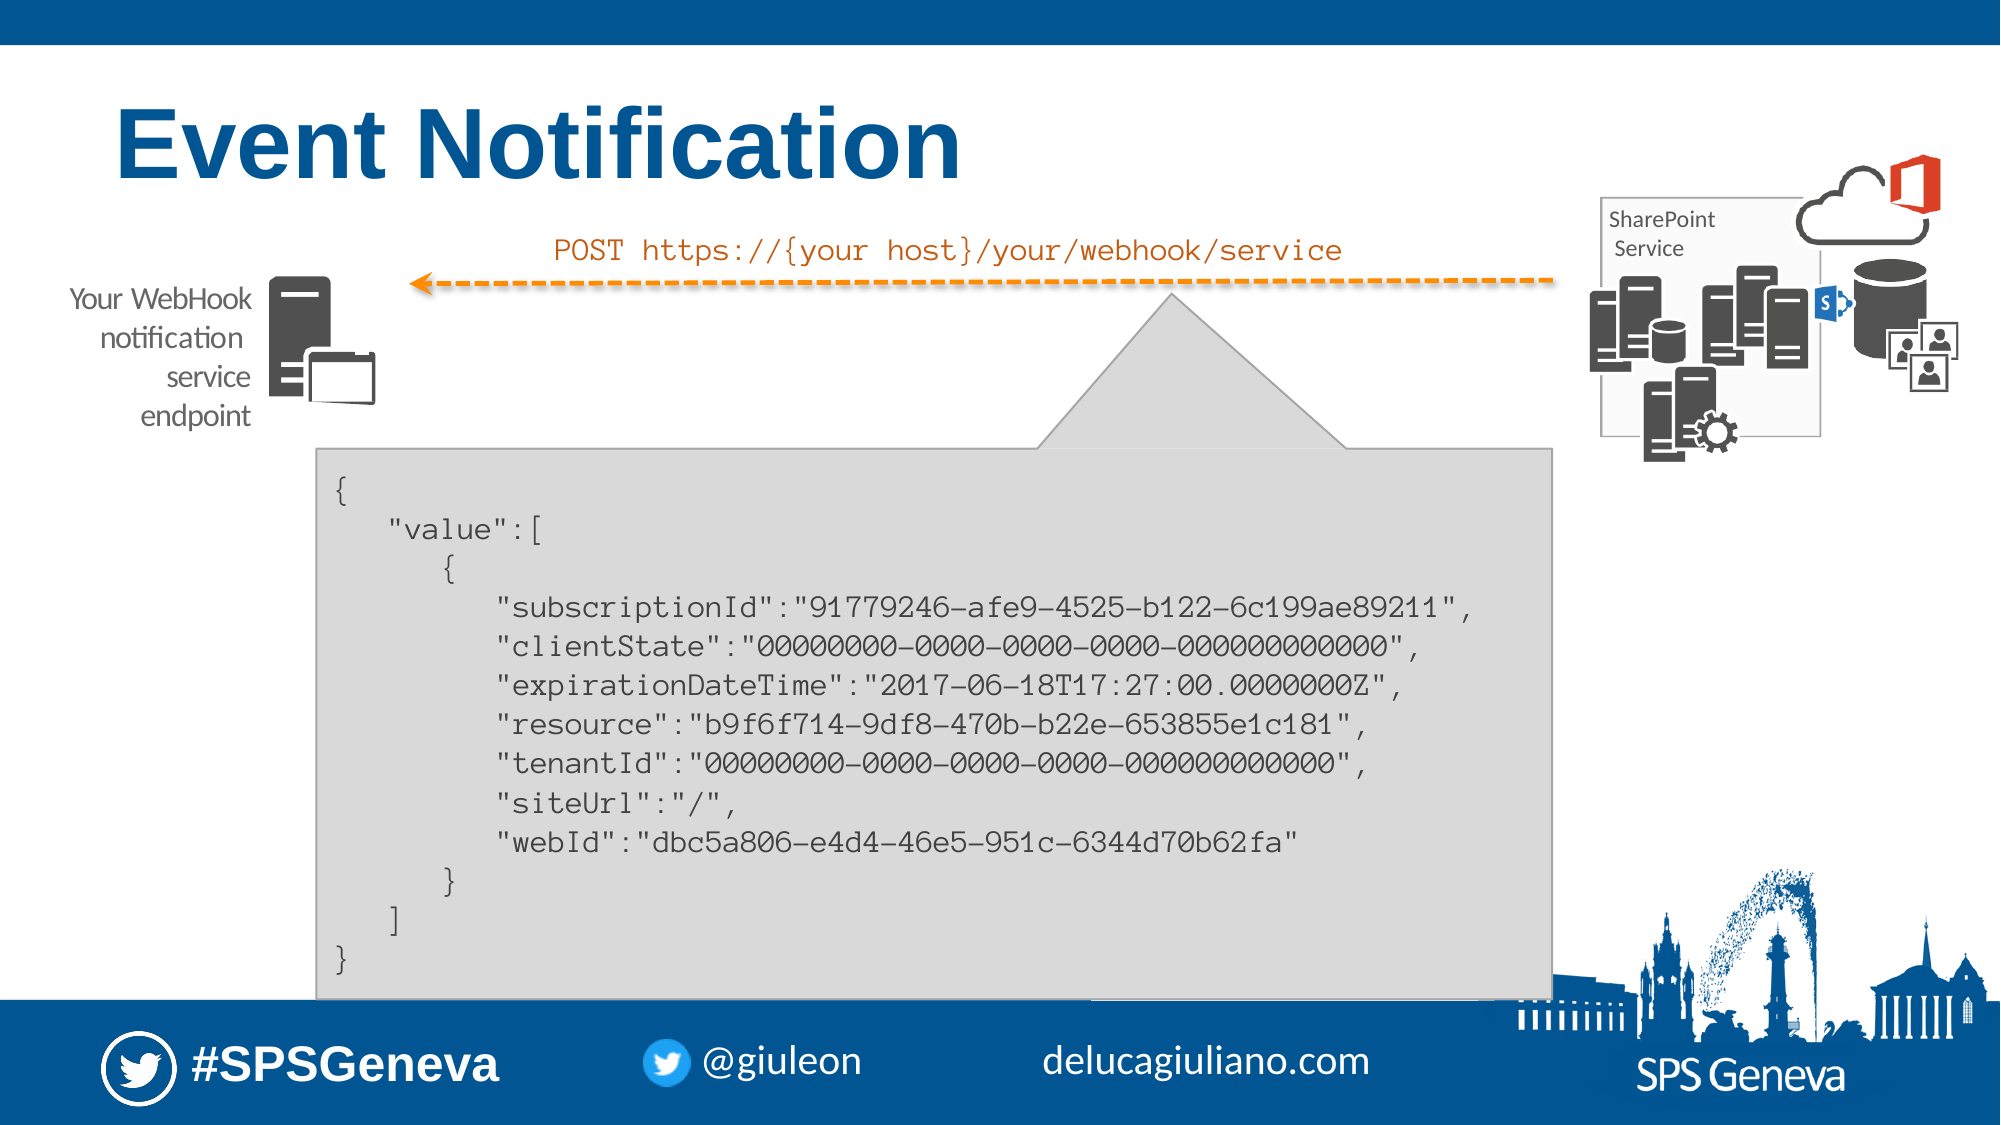

# Event Notification

SharePoint  Service
POST https://{your host}/your/webhook/service

Your WebHook  notification  service endpoint

{
"value":[
{
"subscriptionId":"91779246-afe9-4525-b122-6c199ae89211",  "clientState":"00000000-0000-0000-0000-000000000000",
"expirationDateTime":"2017-06-18T17:27:00.0000000Z",  "resource":"b9f6f714-9df8-470b-b22e-653855e1c181",  "tenantId":"00000000-0000-0000-0000-000000000000",
"siteUrl":"/",
"webId":"dbc5a806-e4d4-46e5-951c-6344d70b62fa"
}
]
}